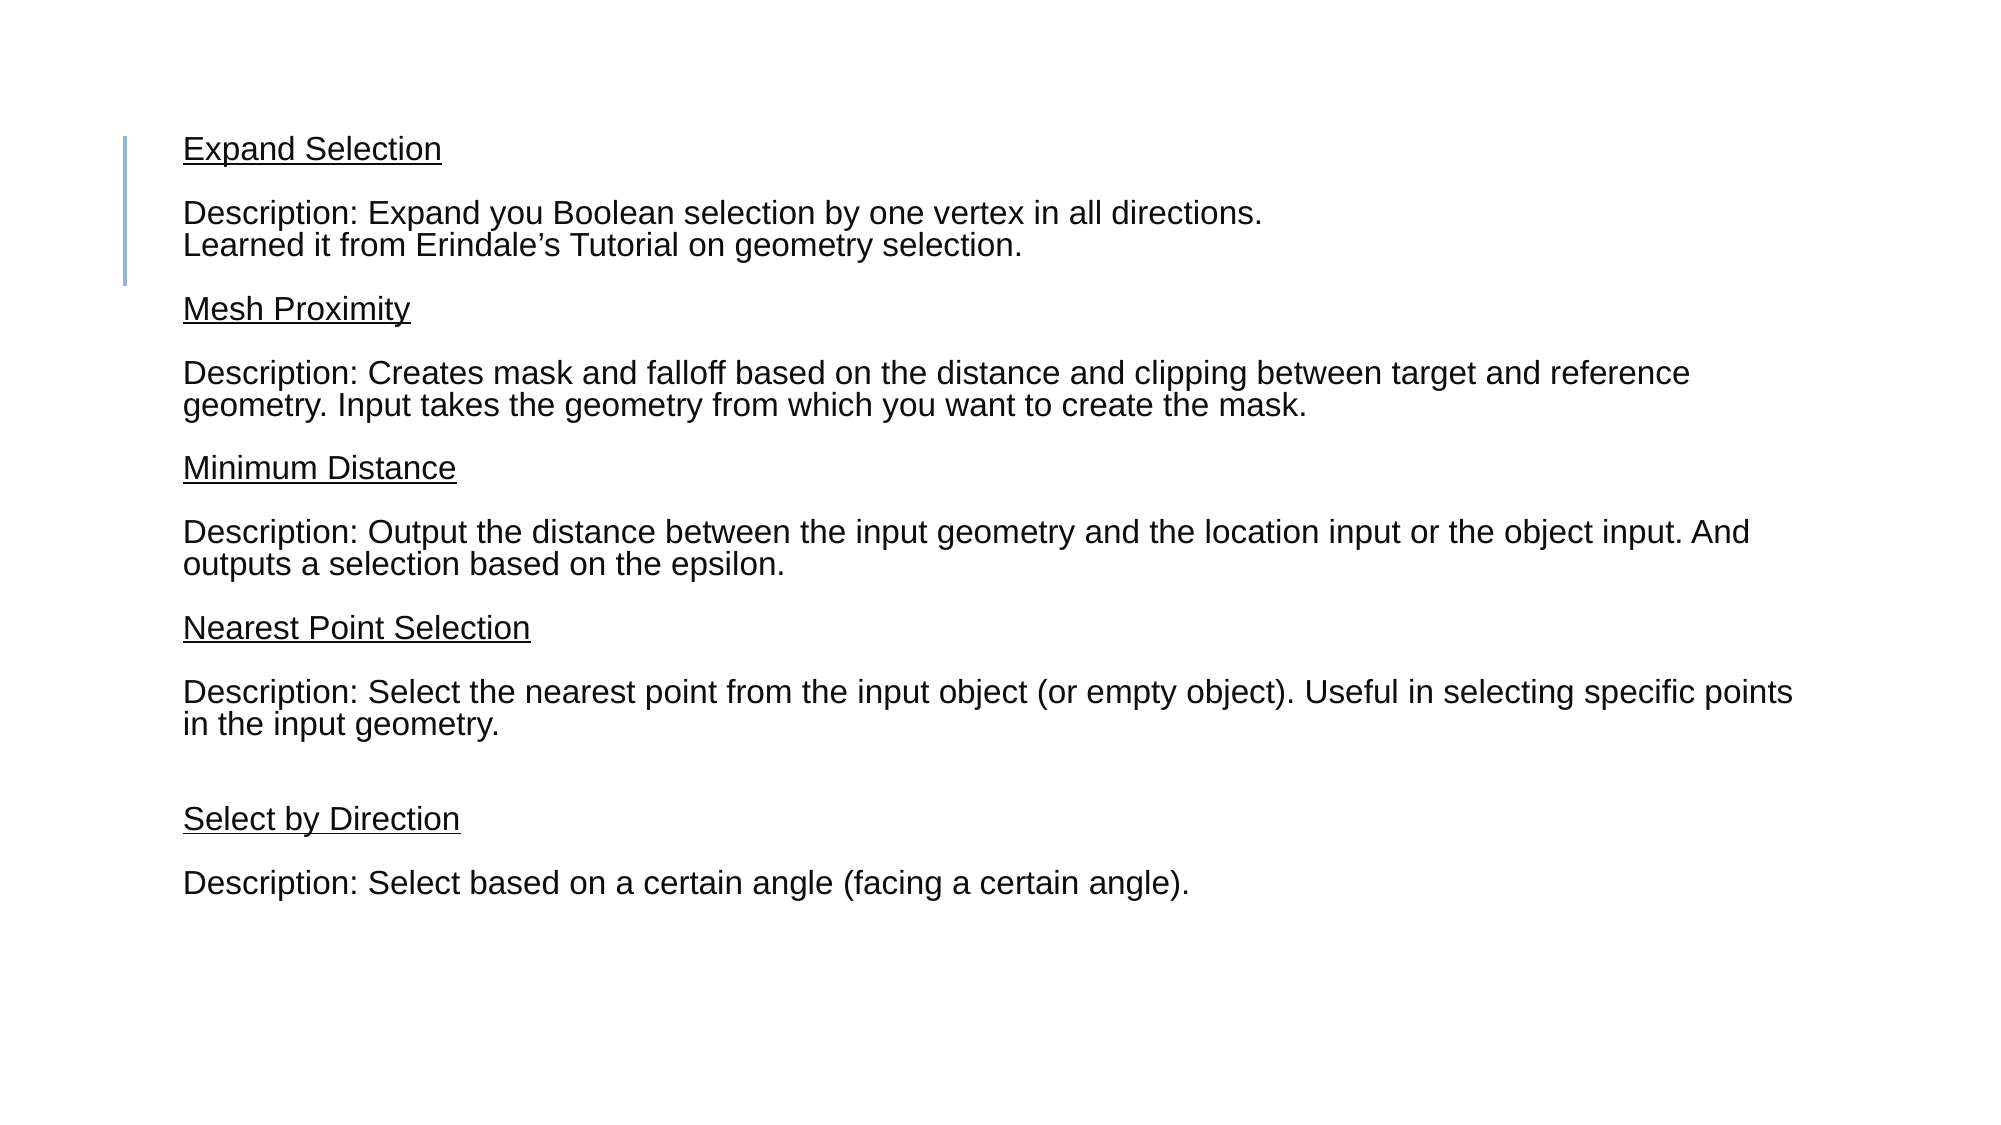

# Expand Selection Description: Expand you Boolean selection by one vertex in all directions. Learned it from Erindale’s Tutorial on geometry selection. Mesh Proximity Description: Creates mask and falloff based on the distance and clipping between target and reference geometry. Input takes the geometry from which you want to create the mask. Minimum Distance Description: Output the distance between the input geometry and the location input or the object input. And outputs a selection based on the epsilon. Nearest Point Selection Description: Select the nearest point from the input object (or empty object). Useful in selecting specific points in the input geometry. Select by Direction Description: Select based on a certain angle (facing a certain angle).